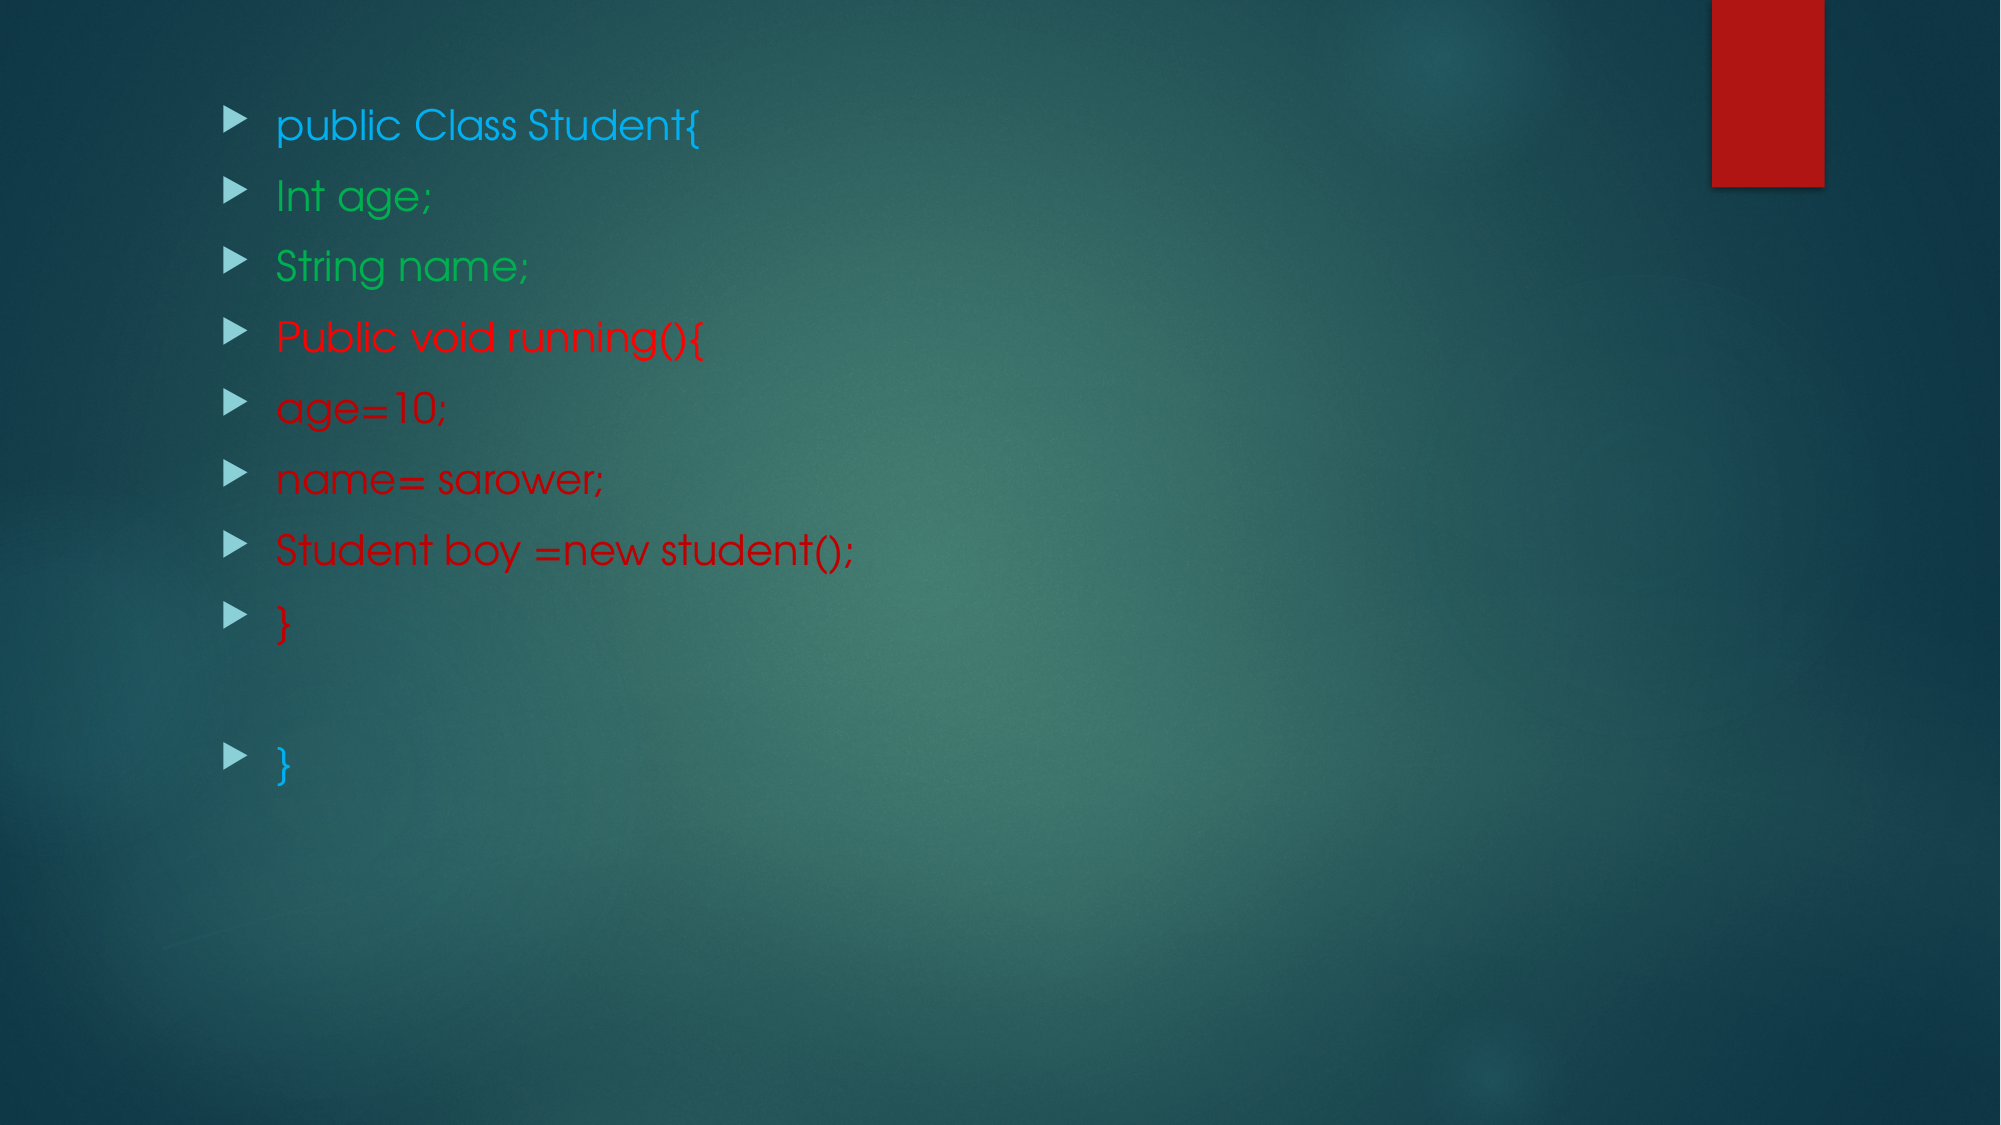

public Class Student{
Int age;
String name;
Public void running(){
age=10;
name= sarower;
Student boy =new student();
}

}